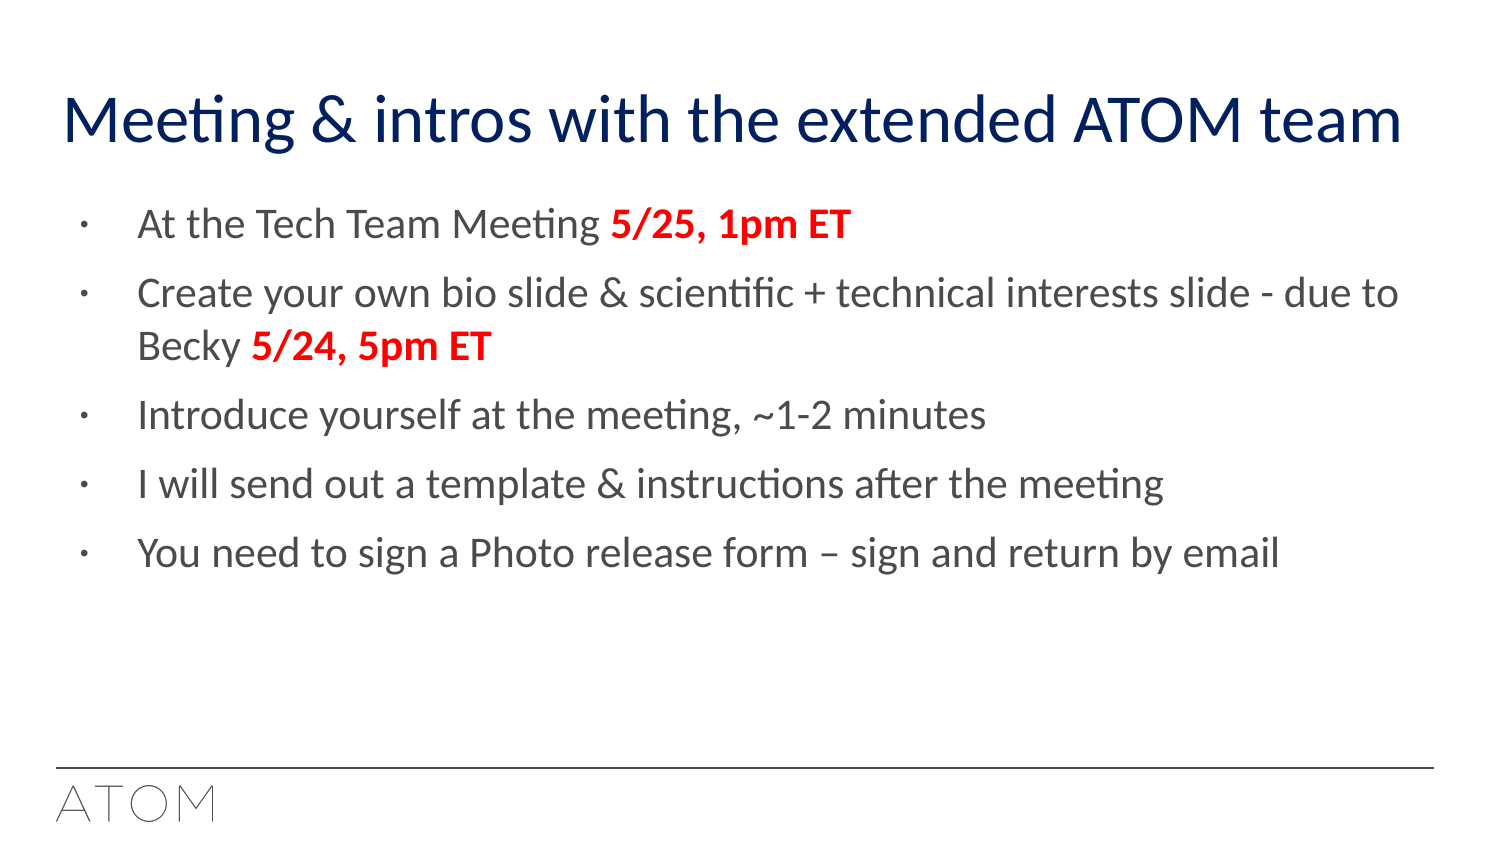

# Meeting & intros with the extended ATOM team
At the Tech Team Meeting 5/25, 1pm ET
Create your own bio slide & scientific + technical interests slide - due to Becky 5/24, 5pm ET
Introduce yourself at the meeting, ~1-2 minutes
I will send out a template & instructions after the meeting
You need to sign a Photo release form – sign and return by email